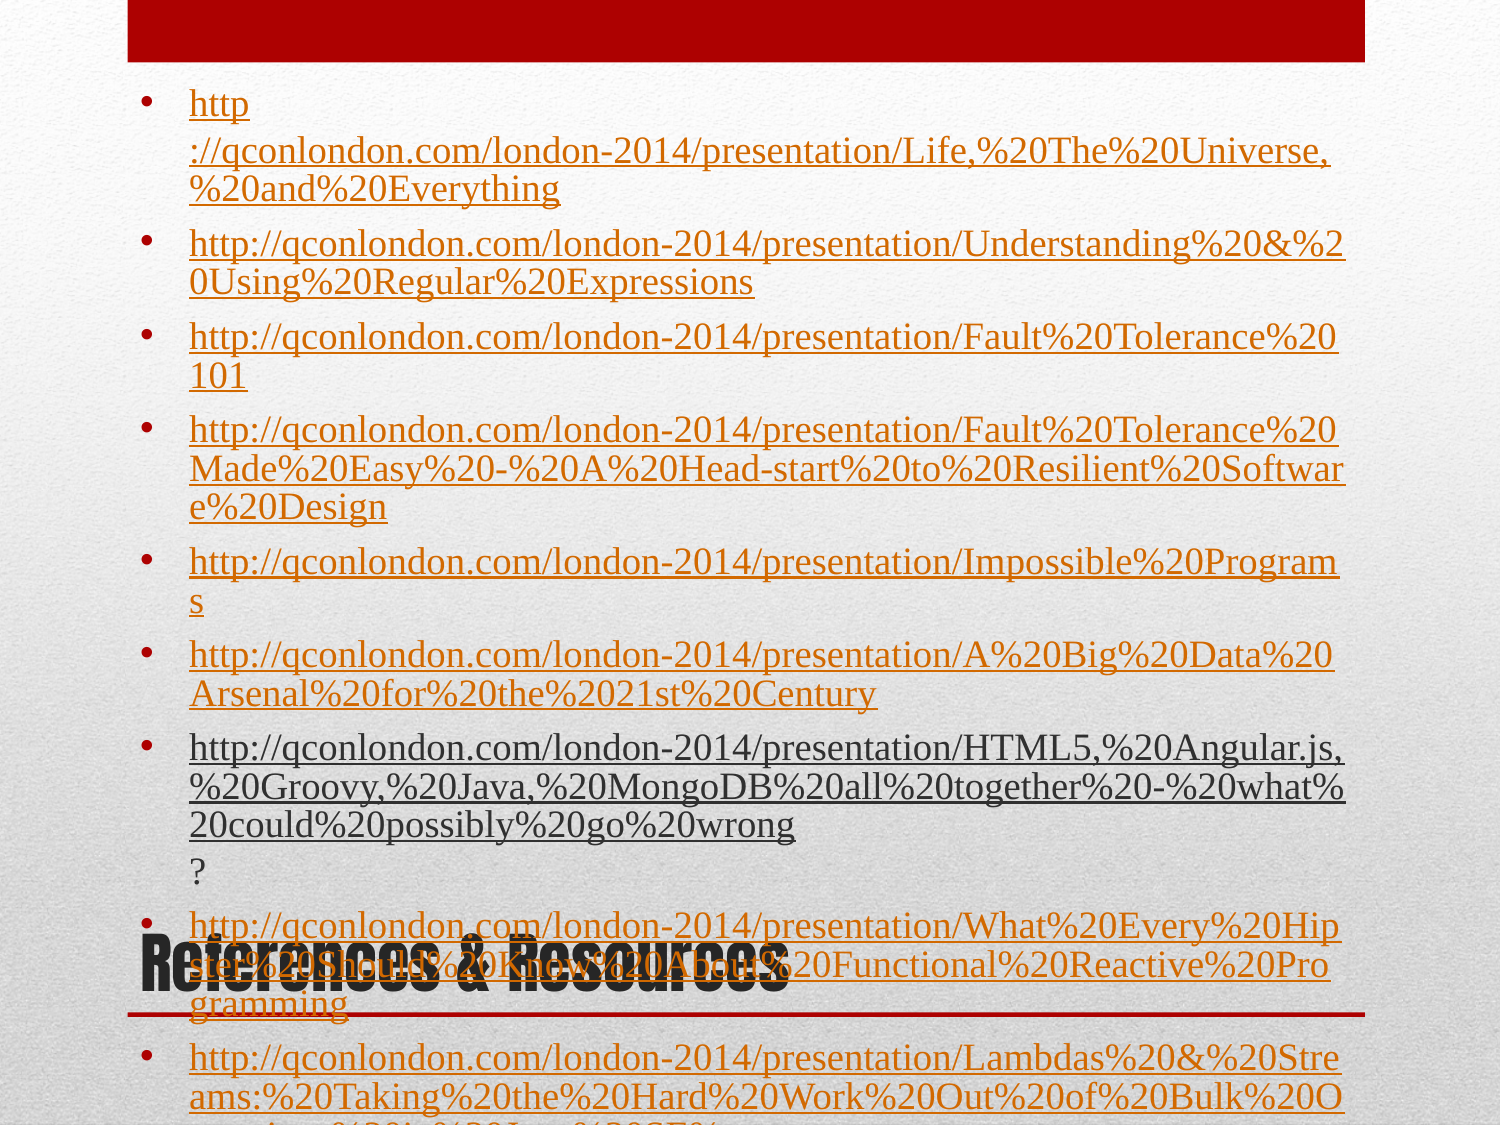

http://qconlondon.com/london-2014/presentation/Life,%20The%20Universe,%20and%20Everything
http://qconlondon.com/london-2014/presentation/Understanding%20&%20Using%20Regular%20Expressions
http://qconlondon.com/london-2014/presentation/Fault%20Tolerance%20101
http://qconlondon.com/london-2014/presentation/Fault%20Tolerance%20Made%20Easy%20-%20A%20Head-start%20to%20Resilient%20Software%20Design
http://qconlondon.com/london-2014/presentation/Impossible%20Programs
http://qconlondon.com/london-2014/presentation/A%20Big%20Data%20Arsenal%20for%20the%2021st%20Century
http://qconlondon.com/london-2014/presentation/HTML5,%20Angular.js,%20Groovy,%20Java,%20MongoDB%20all%20together%20-%20what%20could%20possibly%20go%20wrong?
http://qconlondon.com/london-2014/presentation/What%20Every%20Hipster%20Should%20Know%20About%20Functional%20Reactive%20Programming
http://qconlondon.com/london-2014/presentation/Lambdas%20&%20Streams:%20Taking%20the%20Hard%20Work%20Out%20of%20Bulk%20Operations%20in%20Java%20SE%208
https://production.bbc.co.uk/academy/technology/software-engineering/Talks
http://en.wikipedia.org/wiki/Reactive_programming
https://typesafe.com/

# References & Resources